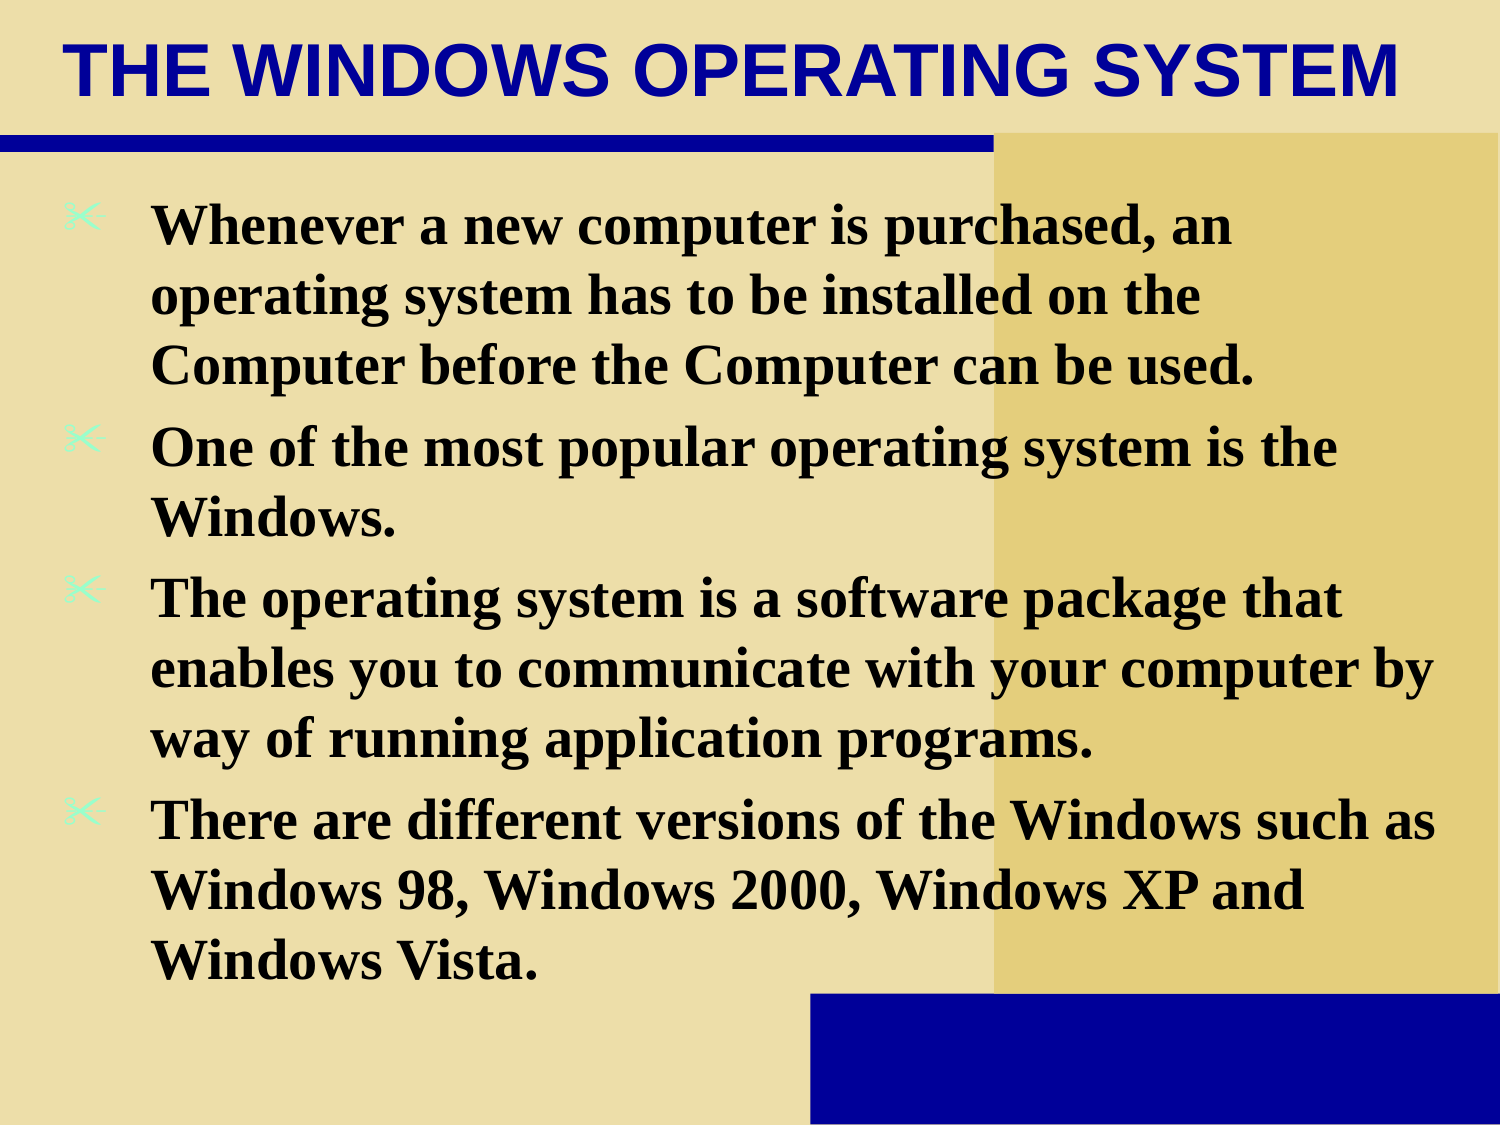

# THE WINDOWS OPERATING SYSTEM
Whenever a new computer is purchased, an operating system has to be installed on the Computer before the Computer can be used.
One of the most popular operating system is the Windows.
The operating system is a software package that enables you to communicate with your computer by way of running application programs.
There are different versions of the Windows such as Windows 98, Windows 2000, Windows XP and Windows Vista.